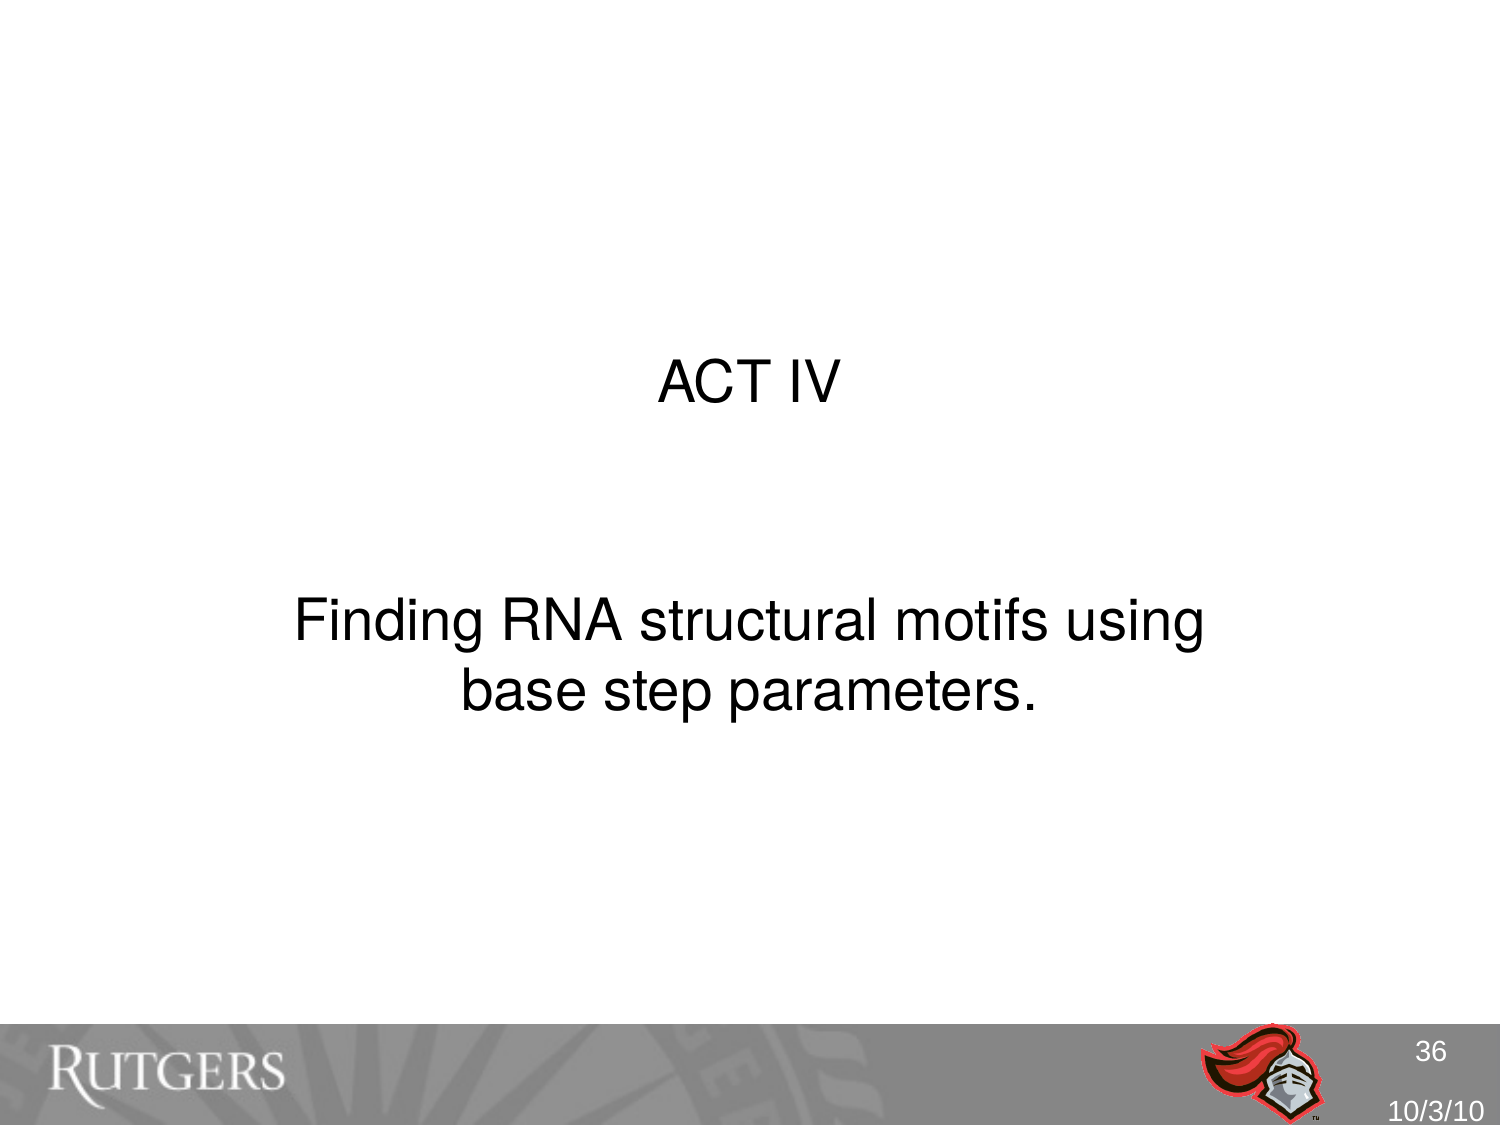

# ACT IV
Finding RNA structural motifs using base step parameters.
36
10/3/10